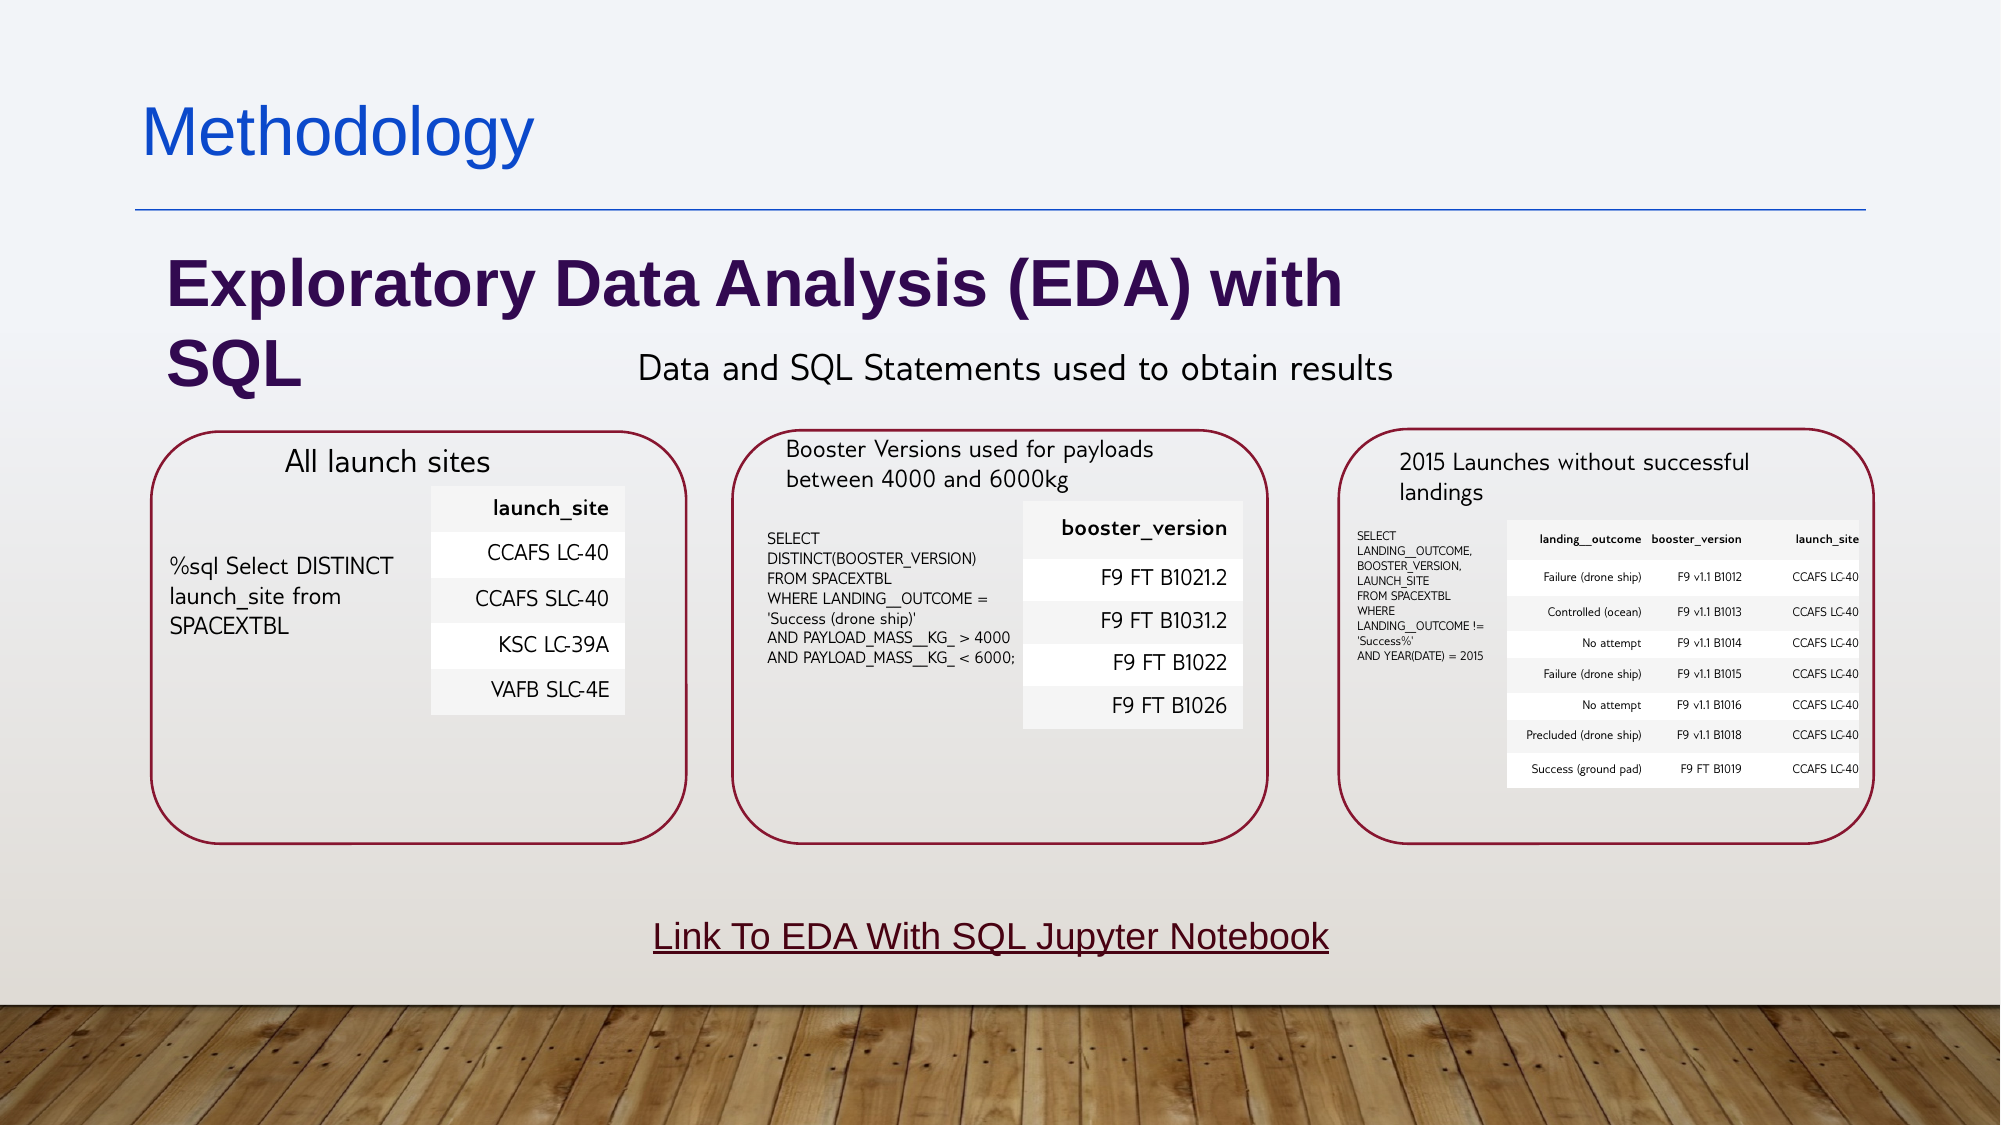

Methodology
Exploratory Data Analysis (EDA) with SQL

Data and SQL Statements used to obtain results
Booster Versions used for payloads between 4000 and 6000kg

All launch sites
2015 Launches without successful landings
| launch\_site |
| --- |
| CCAFS LC-40 |
| CCAFS SLC-40 |
| KSC LC-39A |
| VAFB SLC-4E |
| booster\_version |
| --- |
| F9 FT B1021.2 |
| F9 FT B1031.2 |
| F9 FT B1022 |
| F9 FT B1026 |
SELECT DISTINCT(BOOSTER_VERSION)
FROM SPACEXTBL
WHERE LANDING__OUTCOME = 'Success (drone ship)'
AND PAYLOAD_MASS__KG_ > 4000
AND PAYLOAD_MASS__KG_ < 6000;
SELECT LANDING__OUTCOME, BOOSTER_VERSION, LAUNCH_SITE
FROM SPACEXTBL
WHERE LANDING__OUTCOME != 'Success%'
AND YEAR(DATE) = 2015
| landing\_\_outcome | booster\_version | launch\_site |
| --- | --- | --- |
| Failure (drone ship) | F9 v1.1 B1012 | CCAFS LC-40 |
| Controlled (ocean) | F9 v1.1 B1013 | CCAFS LC-40 |
| No attempt | F9 v1.1 B1014 | CCAFS LC-40 |
| Failure (drone ship) | F9 v1.1 B1015 | CCAFS LC-40 |
| No attempt | F9 v1.1 B1016 | CCAFS LC-40 |
| Precluded (drone ship) | F9 v1.1 B1018 | CCAFS LC-40 |
| Success (ground pad) | F9 FT B1019 | CCAFS LC-40 |
%sql Select DISTINCT launch_site from SPACEXTBL
Link To EDA With SQL Jupyter Notebook